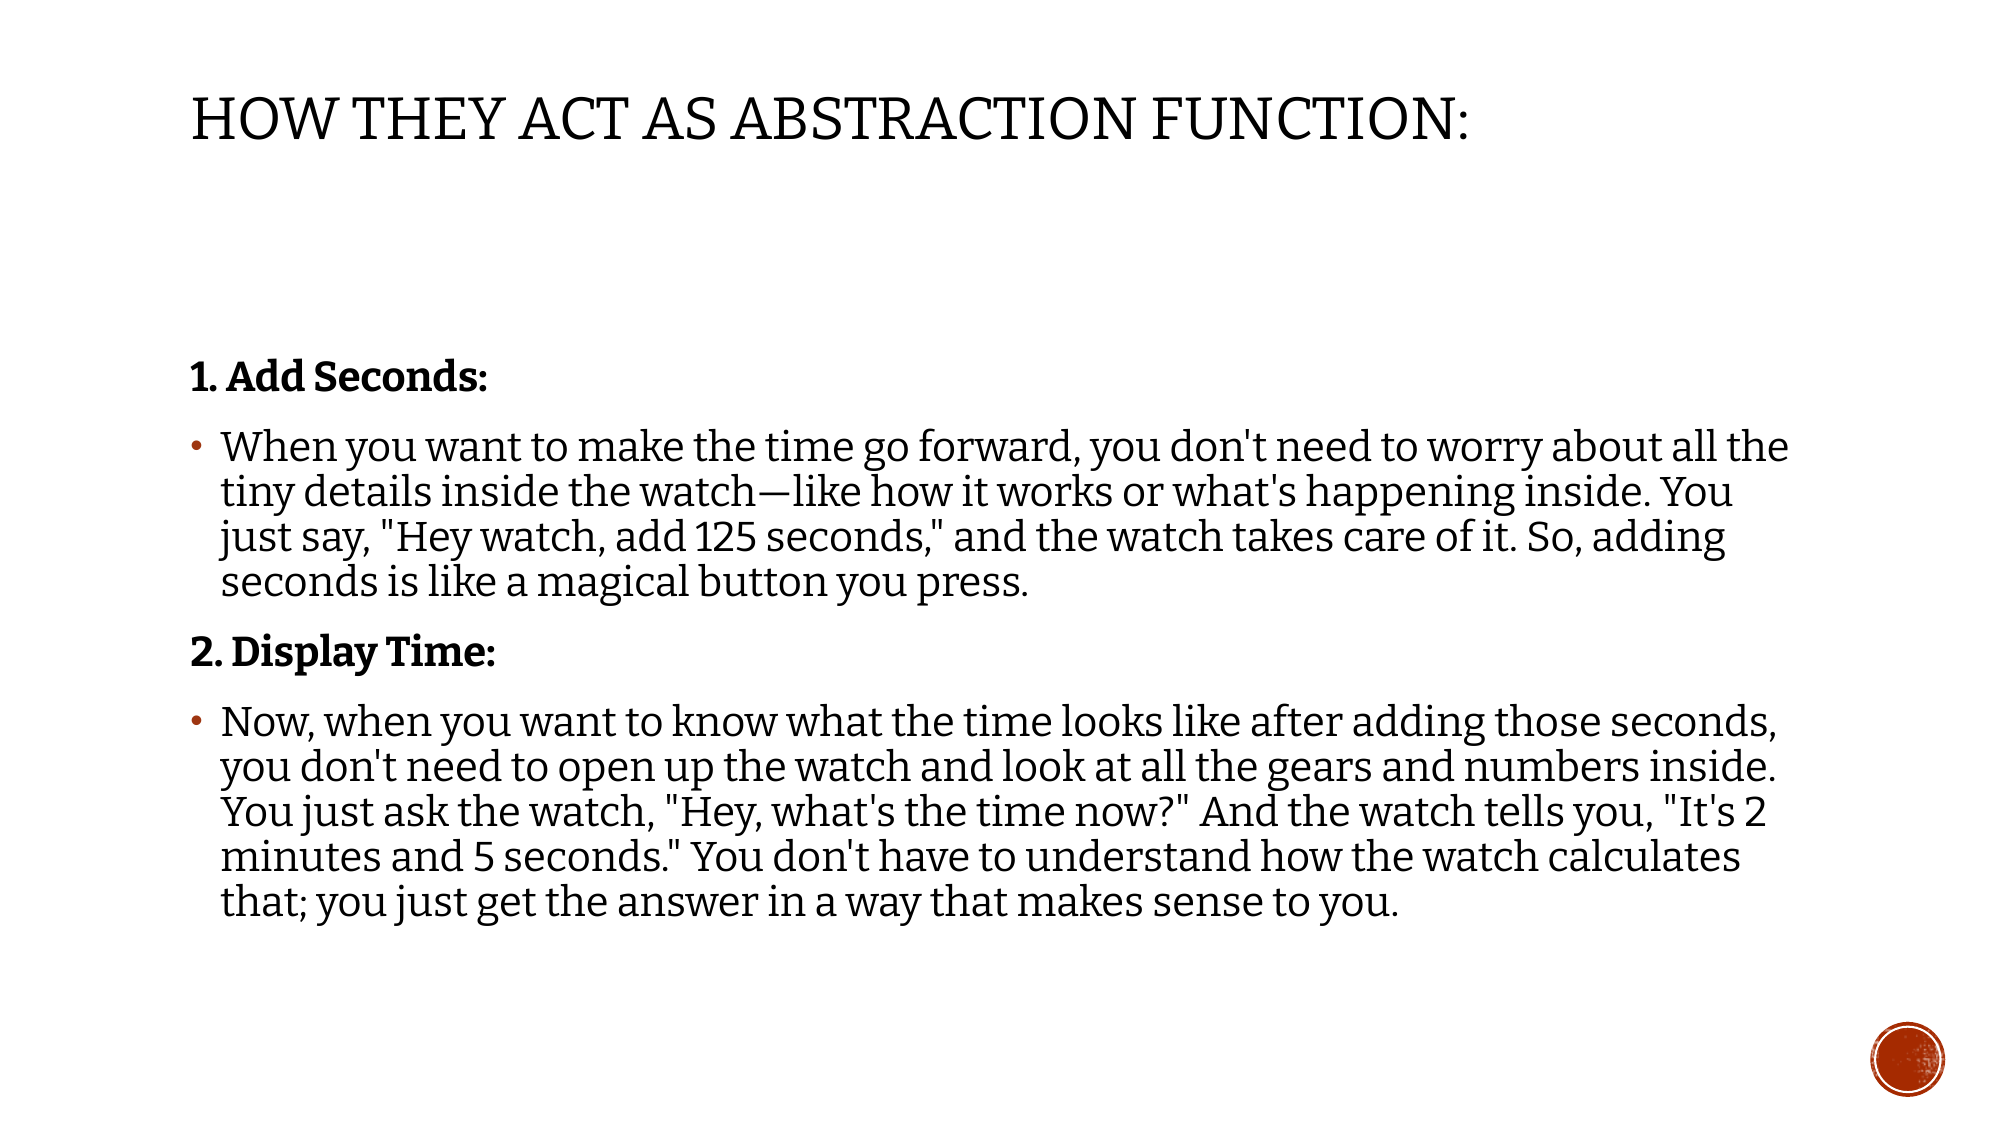

# How they act as abstraction function:
1. Add Seconds:
When you want to make the time go forward, you don't need to worry about all the tiny details inside the watch—like how it works or what's happening inside. You just say, "Hey watch, add 125 seconds," and the watch takes care of it. So, adding seconds is like a magical button you press.
2. Display Time:
Now, when you want to know what the time looks like after adding those seconds, you don't need to open up the watch and look at all the gears and numbers inside. You just ask the watch, "Hey, what's the time now?" And the watch tells you, "It's 2 minutes and 5 seconds." You don't have to understand how the watch calculates that; you just get the answer in a way that makes sense to you.